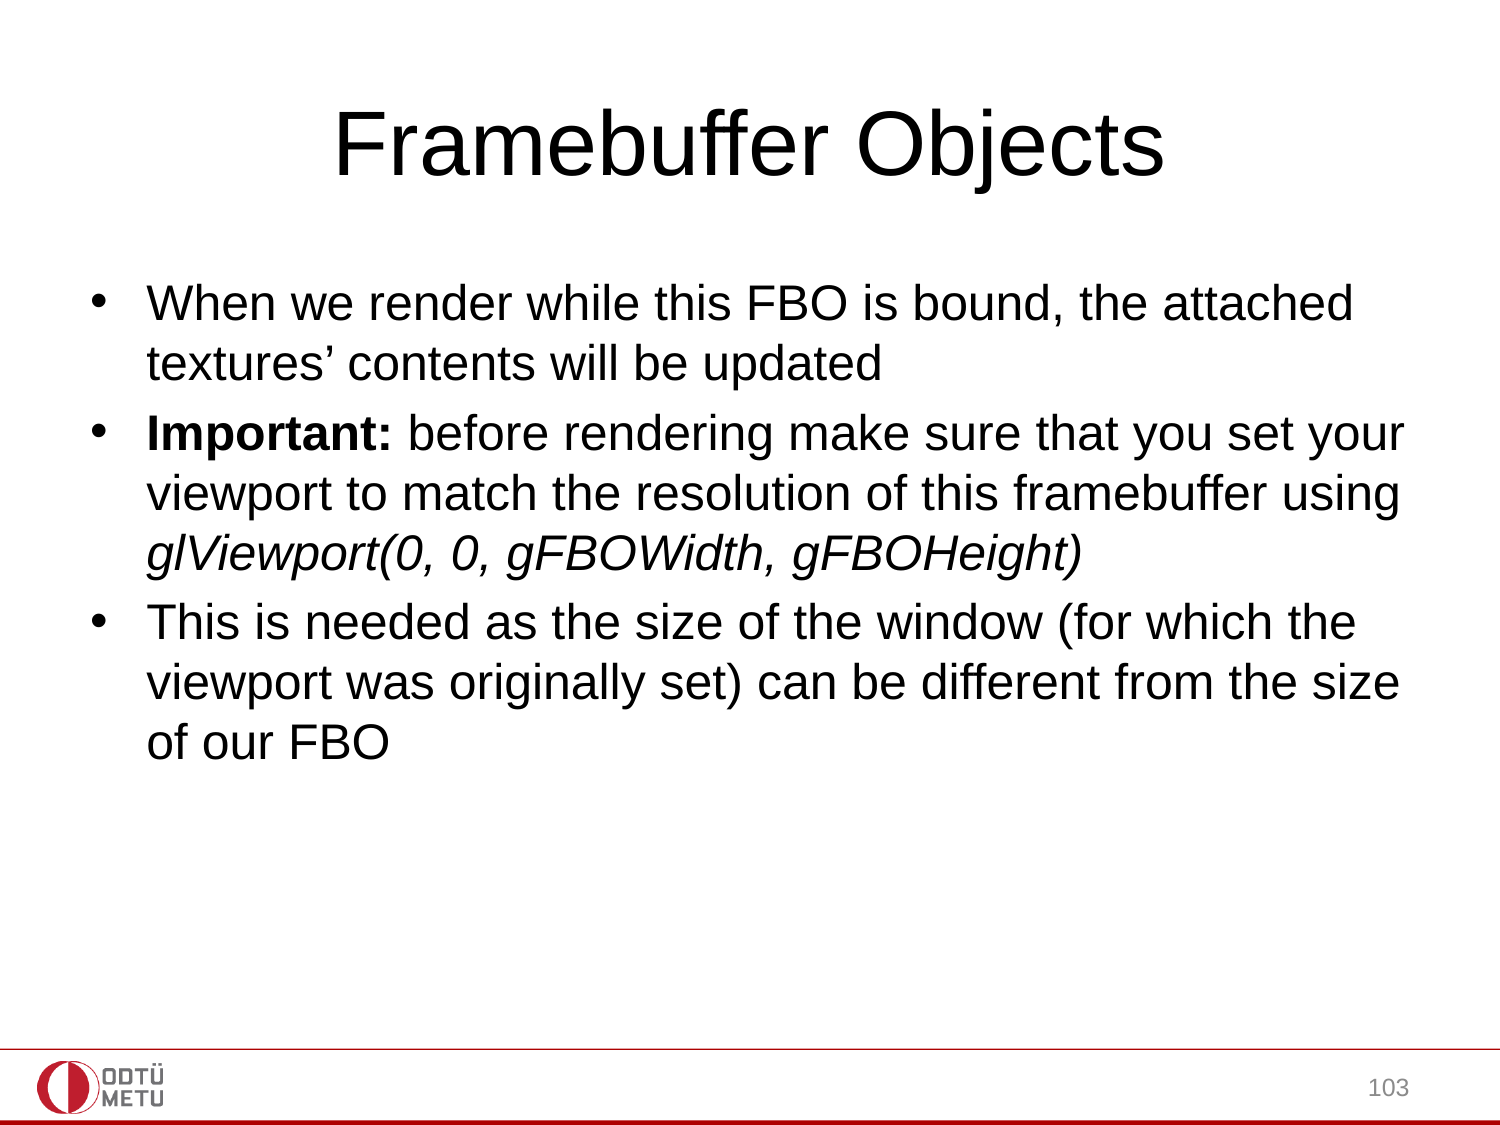

# Framebuffer Objects
When we render while this FBO is bound, the attached textures’ contents will be updated
Important: before rendering make sure that you set your viewport to match the resolution of this framebuffer using glViewport(0, 0, gFBOWidth, gFBOHeight)
This is needed as the size of the window (for which the viewport was originally set) can be different from the size of our FBO

103